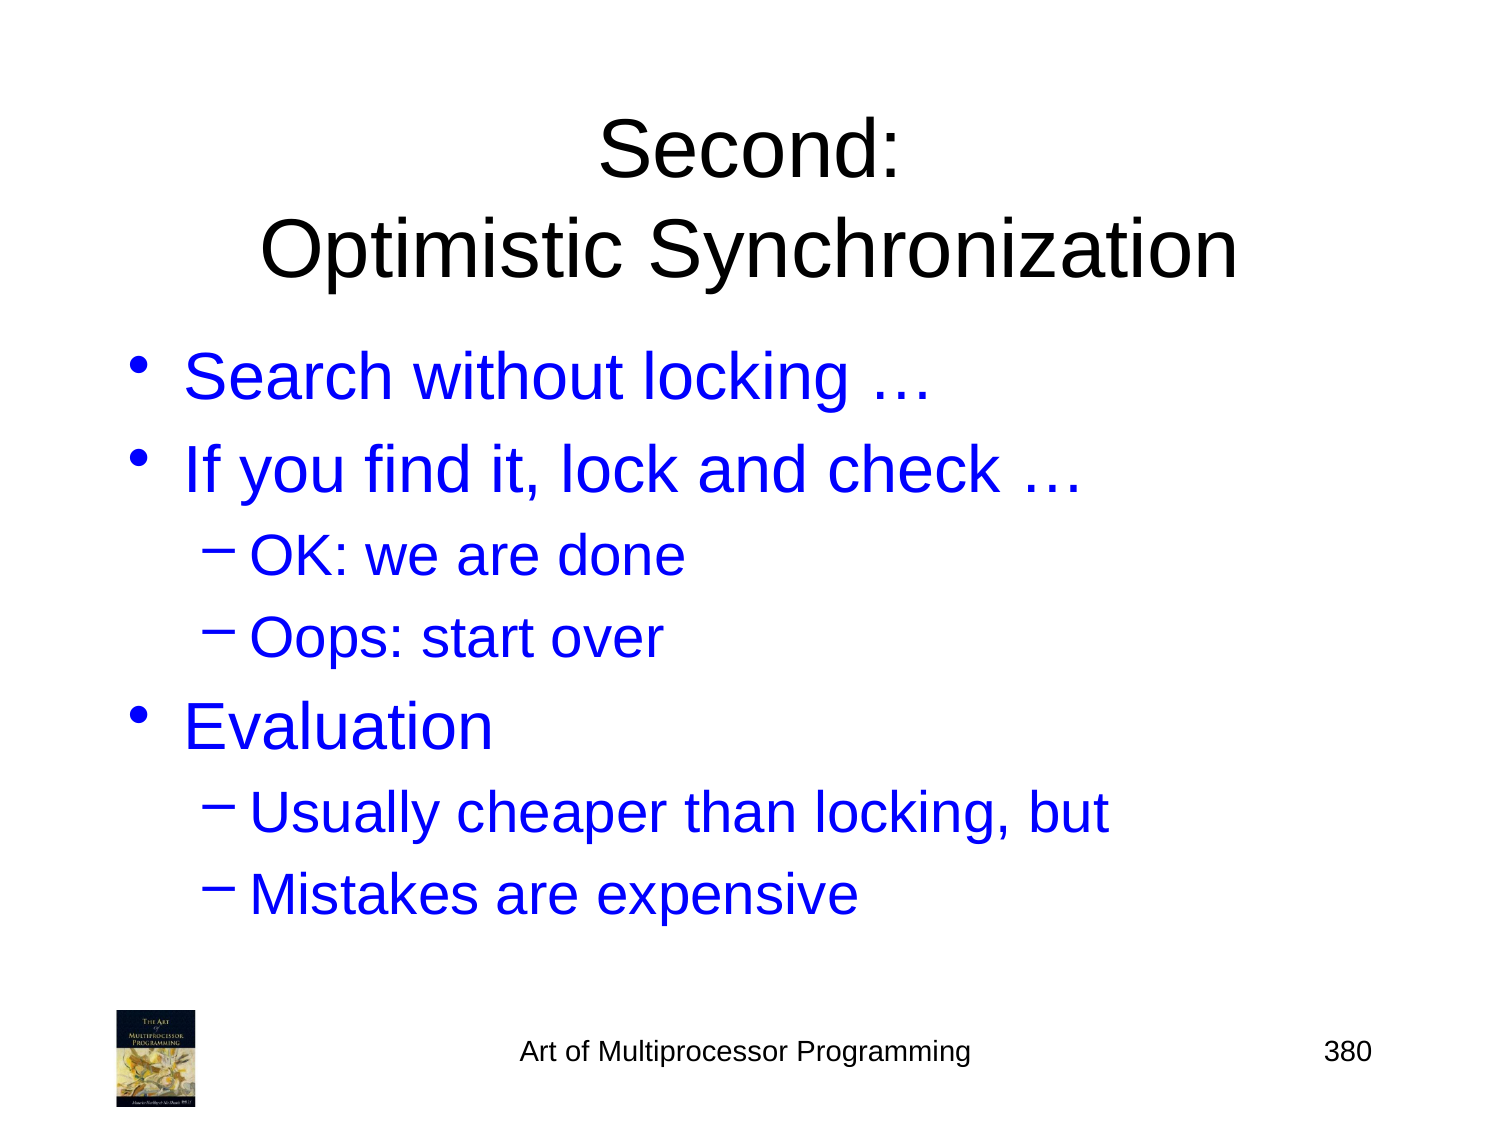

# Second: Optimistic Synchronization
Search without locking …
If you find it, lock and check …
OK: we are done
Oops: start over
Evaluation
Usually cheaper than locking, but
Mistakes are expensive
Art of Multiprocessor Programming
380